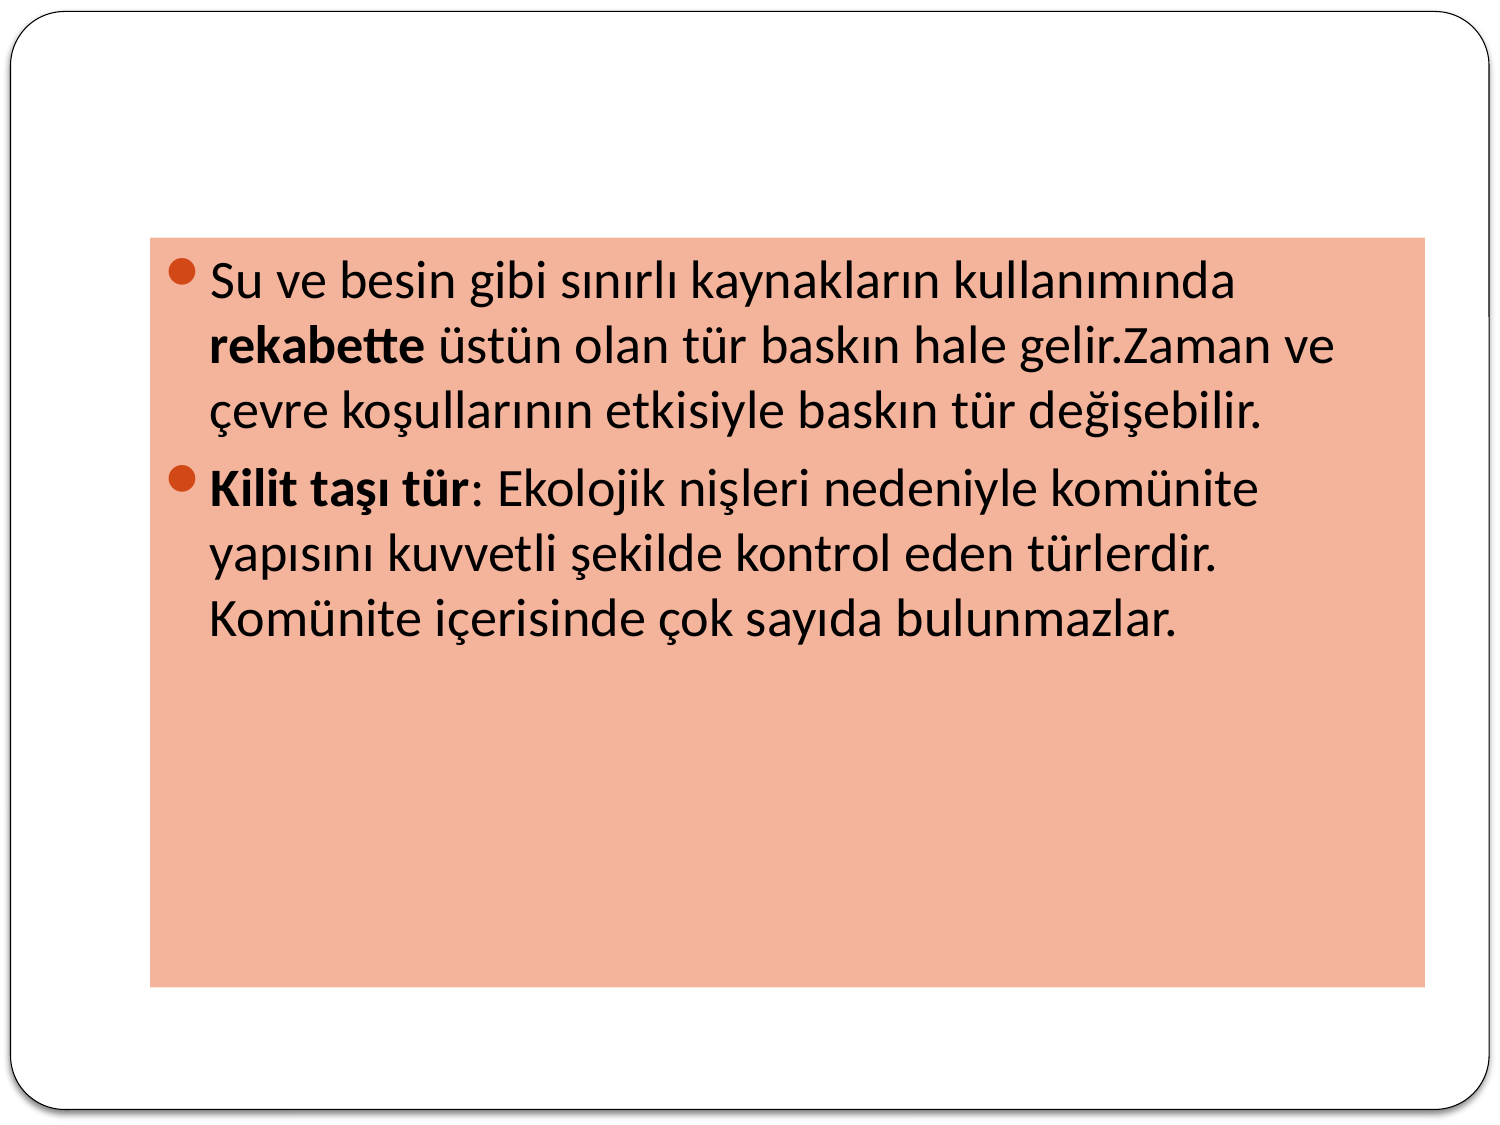

#
Su ve besin gibi sınırlı kaynakların kullanımında rekabette üstün olan tür baskın hale gelir.Zaman ve çevre koşullarının etkisiyle baskın tür değişebilir.
Kilit taşı tür: Ekolojik nişleri nedeniyle komünite yapısını kuvvetli şekilde kontrol eden türlerdir. Komünite içerisinde çok sayıda bulunmazlar.